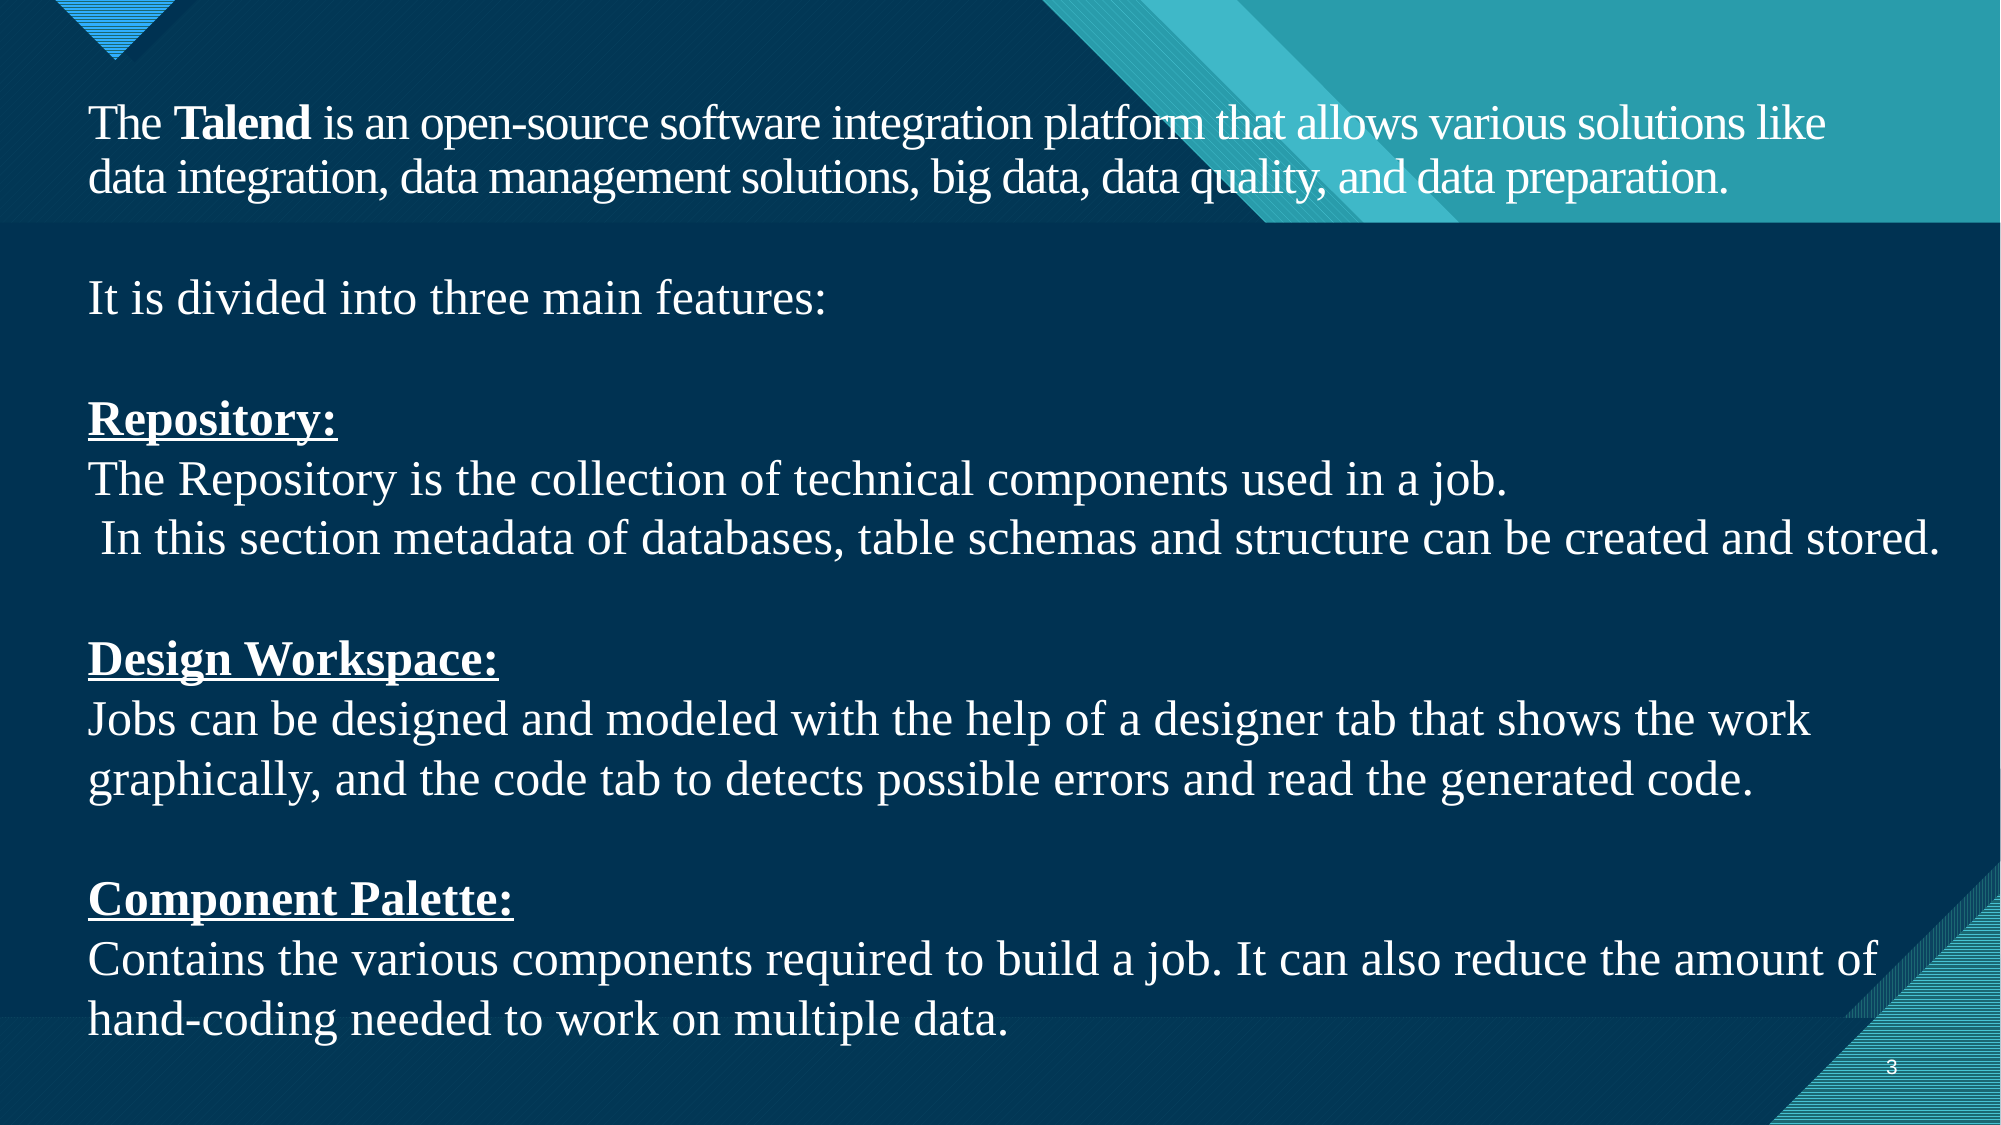

# The Talend is an open-source software integration platform that allows various solutions like data integration, data management solutions, big data, data quality, and data preparation.
It is divided into three main features:

Repository:
The Repository is the collection of technical components used in a job.
 In this section metadata of databases, table schemas and structure can be created and stored.

Design Workspace:
Jobs can be designed and modeled with the help of a designer tab that shows the work graphically, and the code tab to detects possible errors and read the generated code.

Component Palette:
Contains the various components required to build a job. It can also reduce the amount of hand-coding needed to work on multiple data.

3